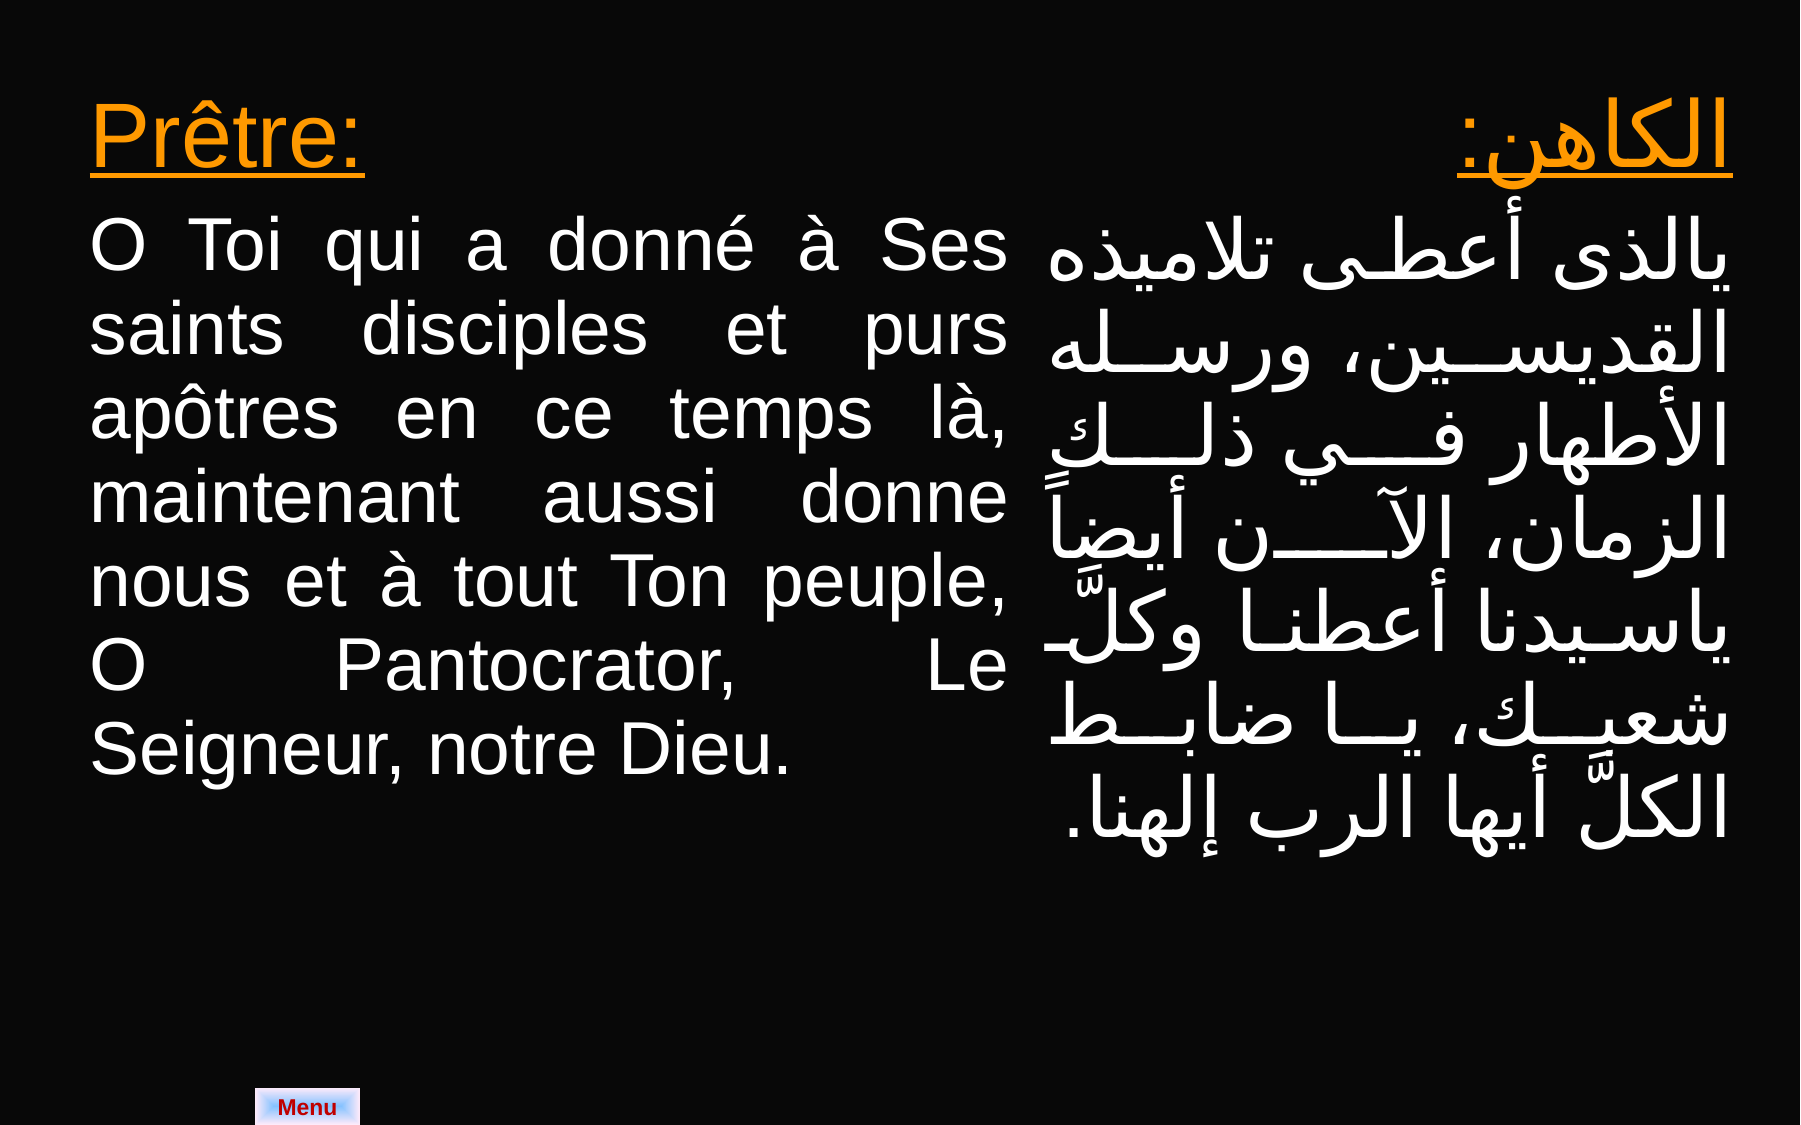

| Prêtre: O Toi qui a donné à Ses saints disciples et purs apôtres en ce temps là, maintenant aussi donne nous et à tout Ton peuple, O Pantocrator, Le Seigneur, notre Dieu. | الكاهن: يالذى أعطى تلاميذه القديسين، ورسله الأطهار في ذلك الزمان، الآن أيضاً ياسيدنا أعطنا وكلَّ شعبك، يا ضابط الكلَّ أيها الرب إلهنا. |
| --- | --- |

Menu